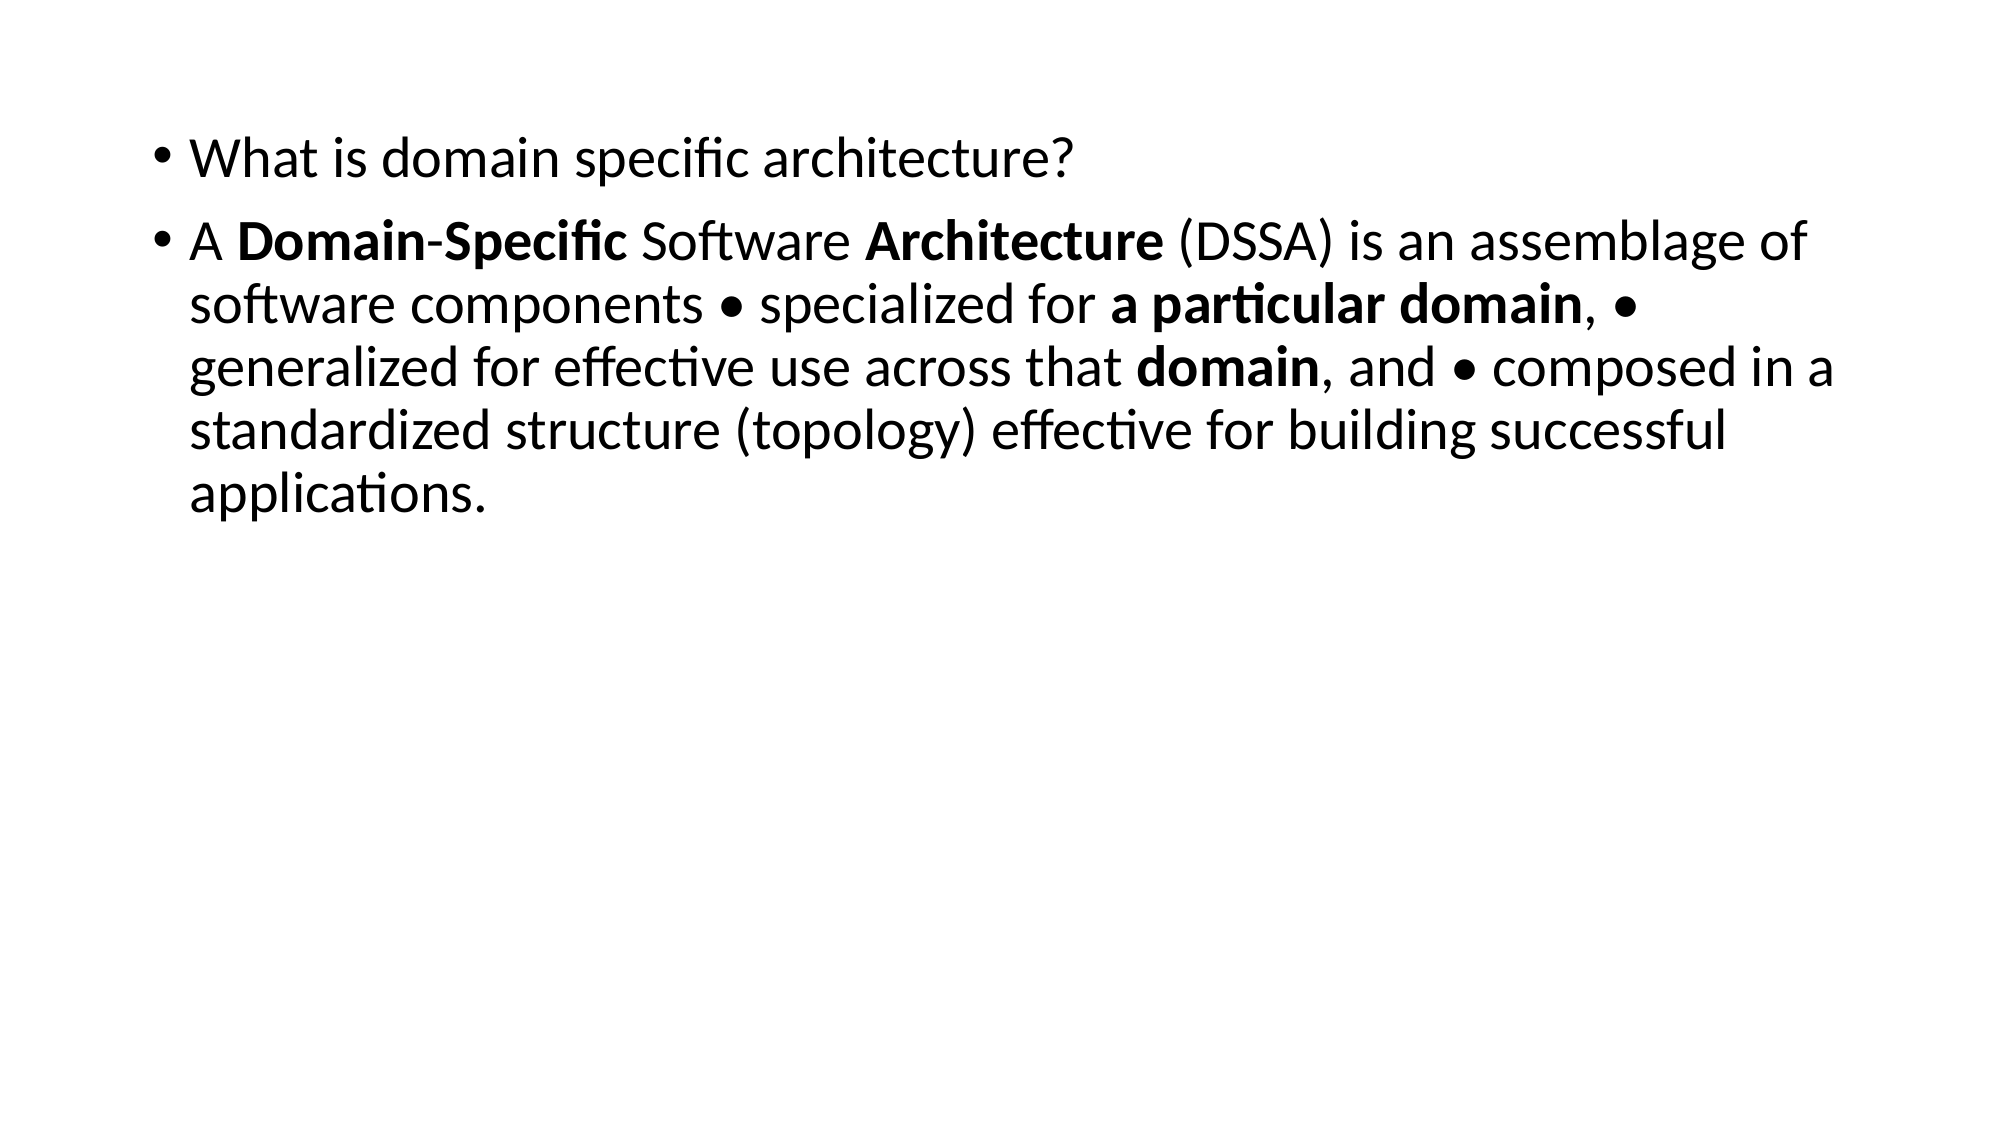

What is domain specific architecture?
A Domain-Specific Software Architecture (DSSA) is an assemblage of software components • specialized for a particular domain, • generalized for effective use across that domain, and • composed in a standardized structure (topology) effective for building successful applications.